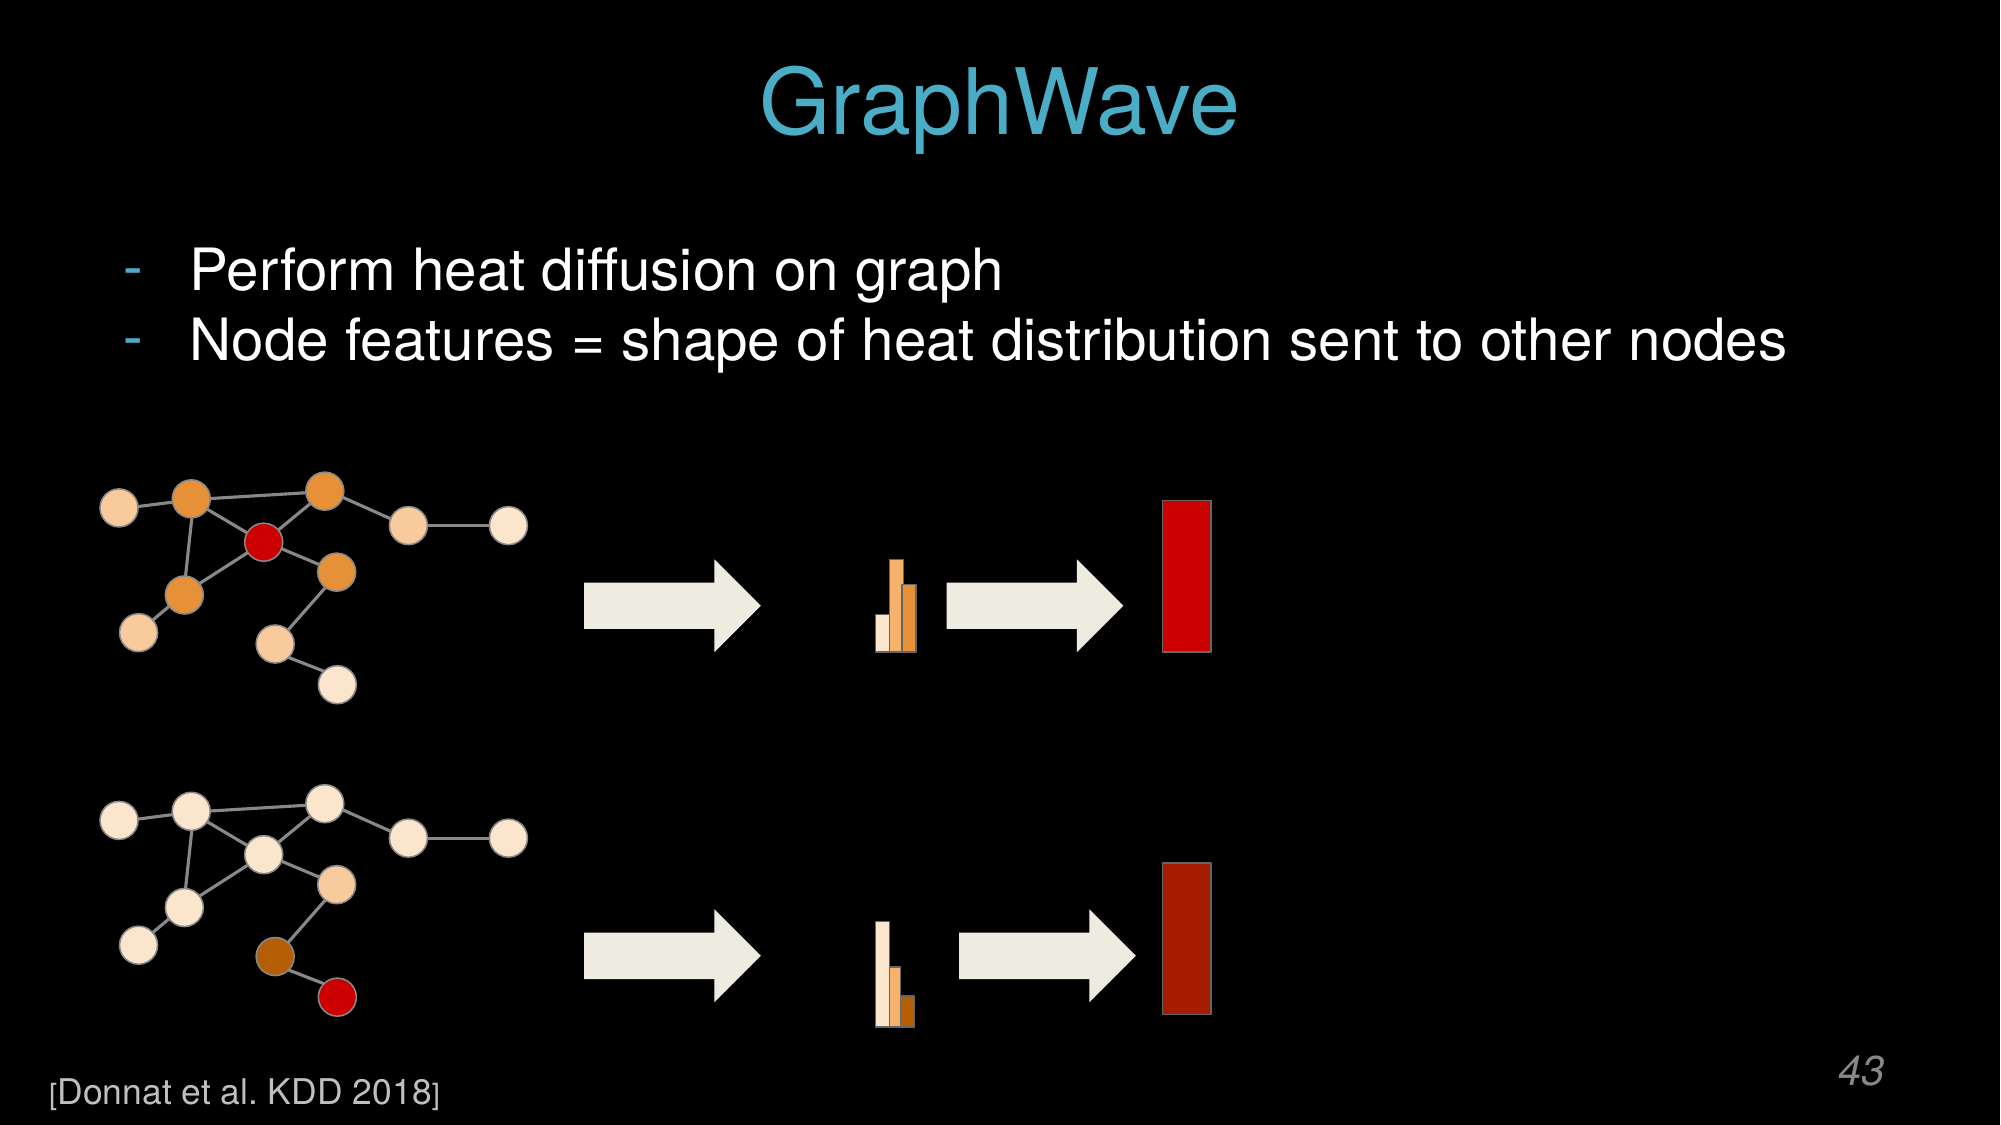

# GraphWave
Perform heat diffusion on graph
Node features = shape of heat distribution sent to other nodes

43
[Donnat et al. KDD 2018]